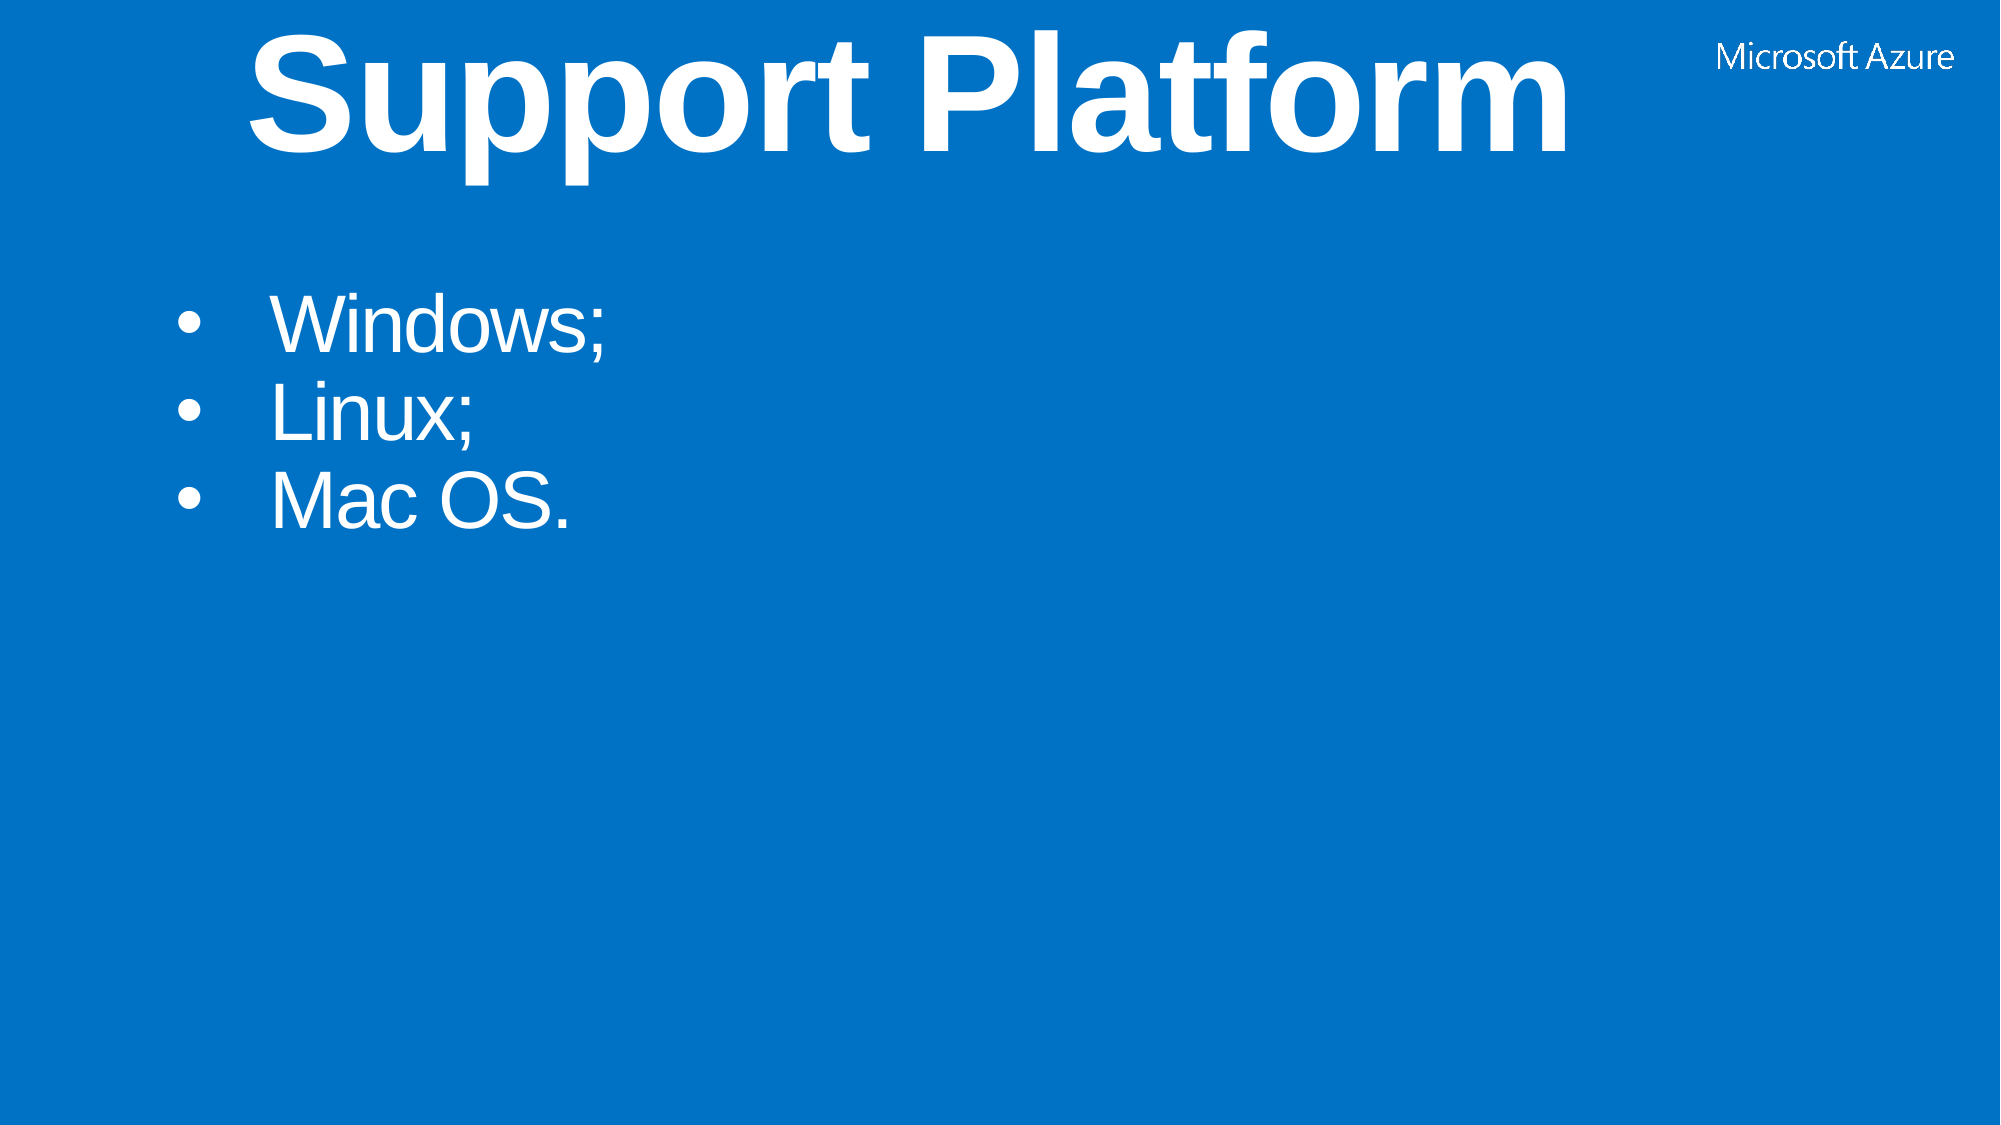

# Support Platform
Windows;
Linux;
Mac OS.